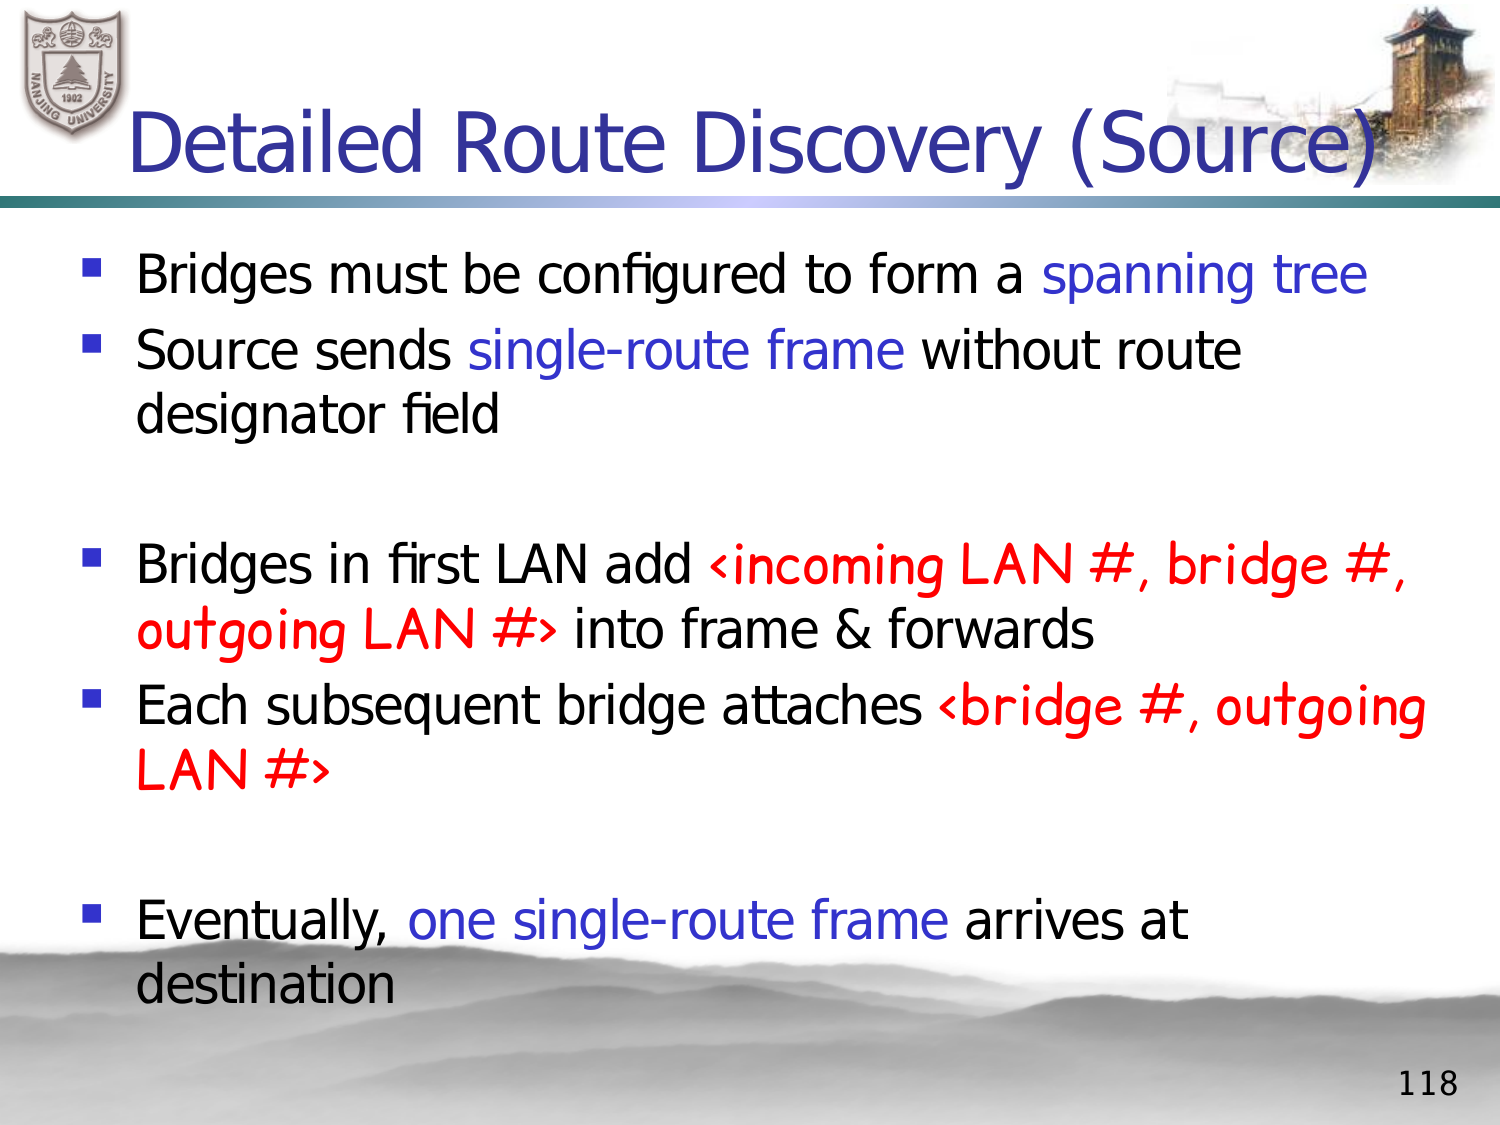

# Detailed Route Discovery (Source)
Bridges must be configured to form a spanning tree
Source sends single-route frame without route designator field

Bridges in first LAN add <incoming LAN #, bridge #, outgoing LAN #> into frame & forwards
Each subsequent bridge attaches <bridge #, outgoing LAN #>

Eventually, one single-route frame arrives at destination
118